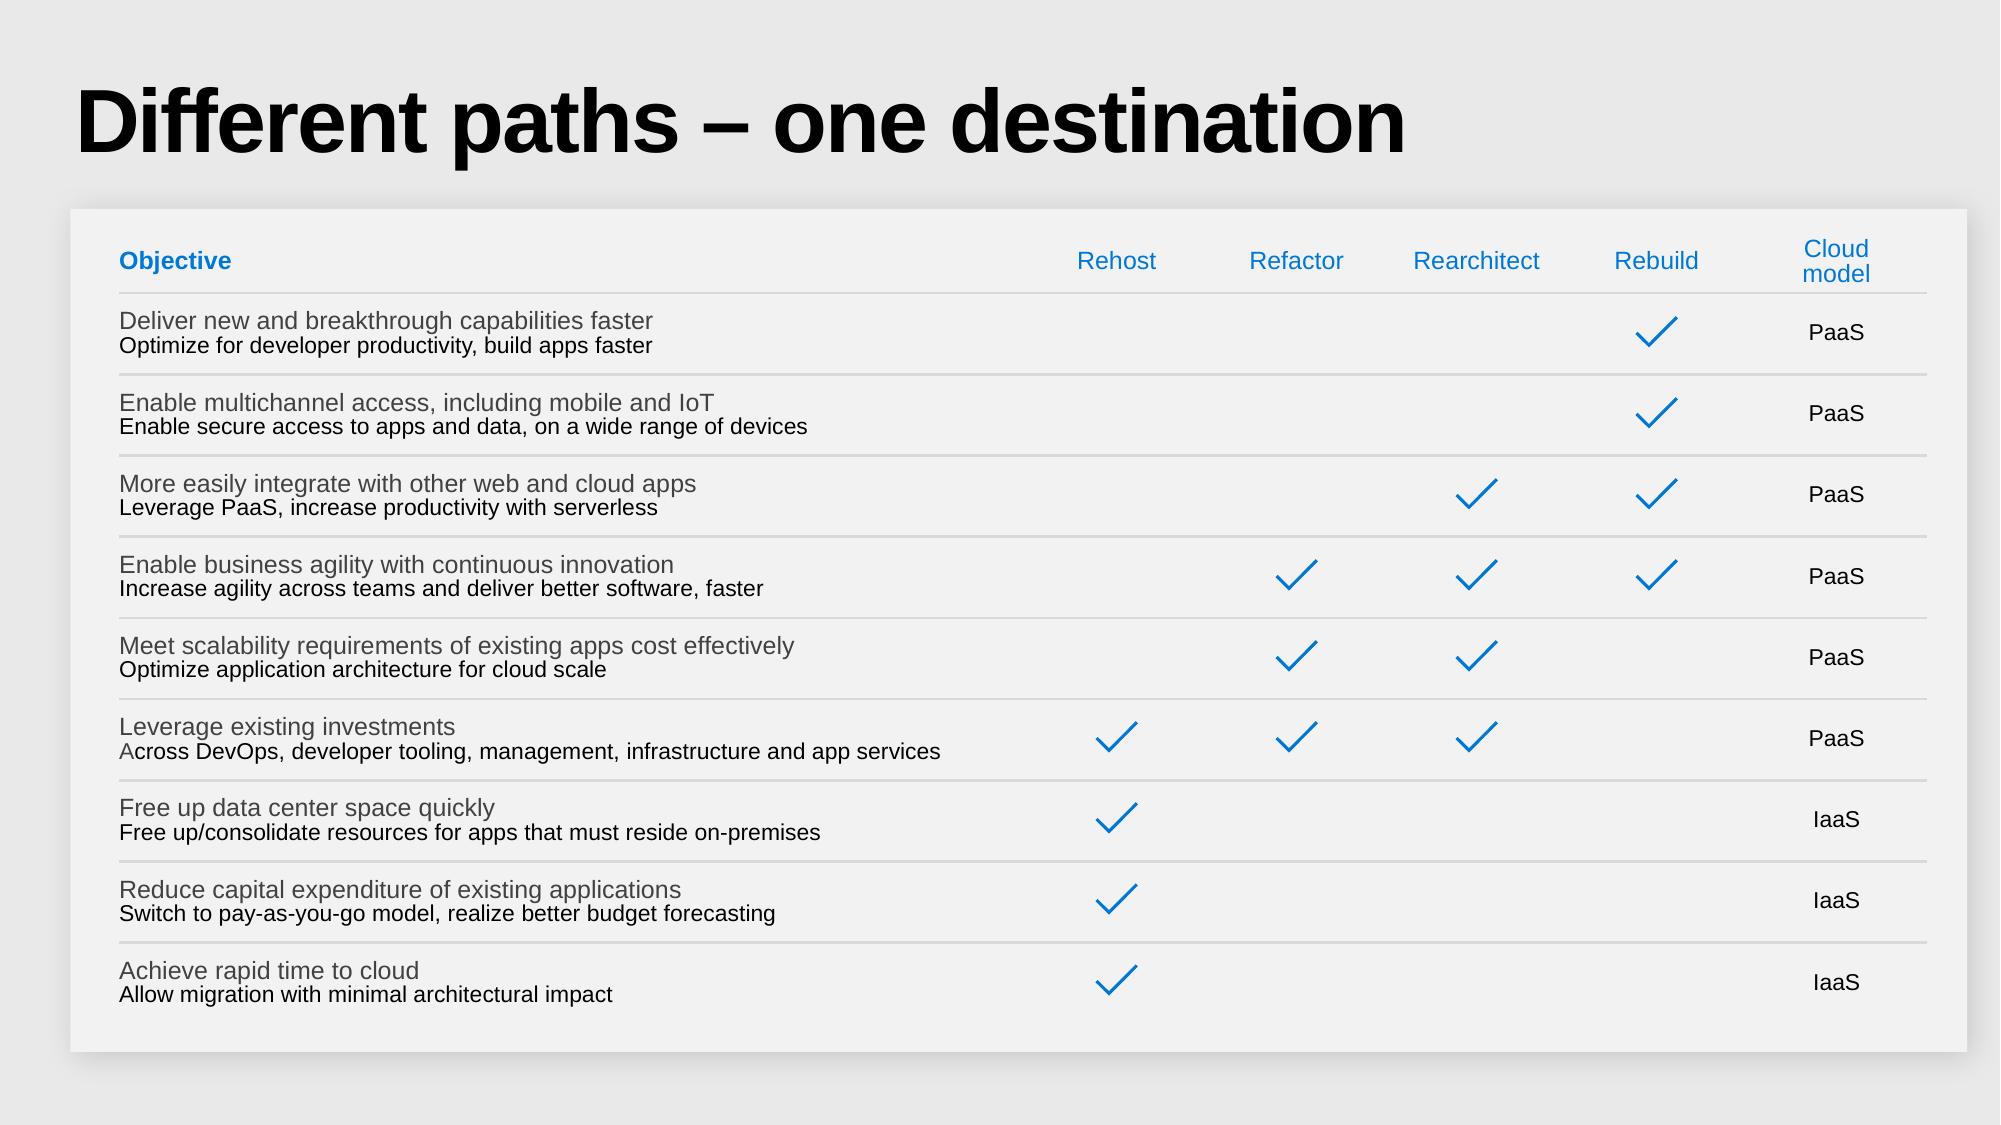

# Different paths – one destination

| Objective | Rehost | Refactor | Rearchitect | Rebuild | Cloud model |
| --- | --- | --- | --- | --- | --- |
| Deliver new and breakthrough capabilities faster Optimize for developer productivity, build apps faster |  |  |  |  | PaaS |
| Enable multichannel access, including mobile and IoT Enable secure access to apps and data, on a wide range of devices |  |  |  |  | PaaS |
| More easily integrate with other web and cloud apps Leverage PaaS, increase productivity with serverless |  |  |  |  | PaaS |
| Enable business agility with continuous innovation Increase agility across teams and deliver better software, faster |  |  |  |  | PaaS |
| Meet scalability requirements of existing apps cost effectively Optimize application architecture for cloud scale |  |  |  |  | PaaS |
| Leverage existing investments Across DevOps, developer tooling, management, infrastructure and app services |  |  |  |  | PaaS |
| Free up data center space quickly Free up/consolidate resources for apps that must reside on-premises |  |  |  |  | IaaS |
| Reduce capital expenditure of existing applications Switch to pay-as-you-go model, realize better budget forecasting |  |  |  |  | IaaS |
| Achieve rapid time to cloud Allow migration with minimal architectural impact |  |  |  |  | IaaS |